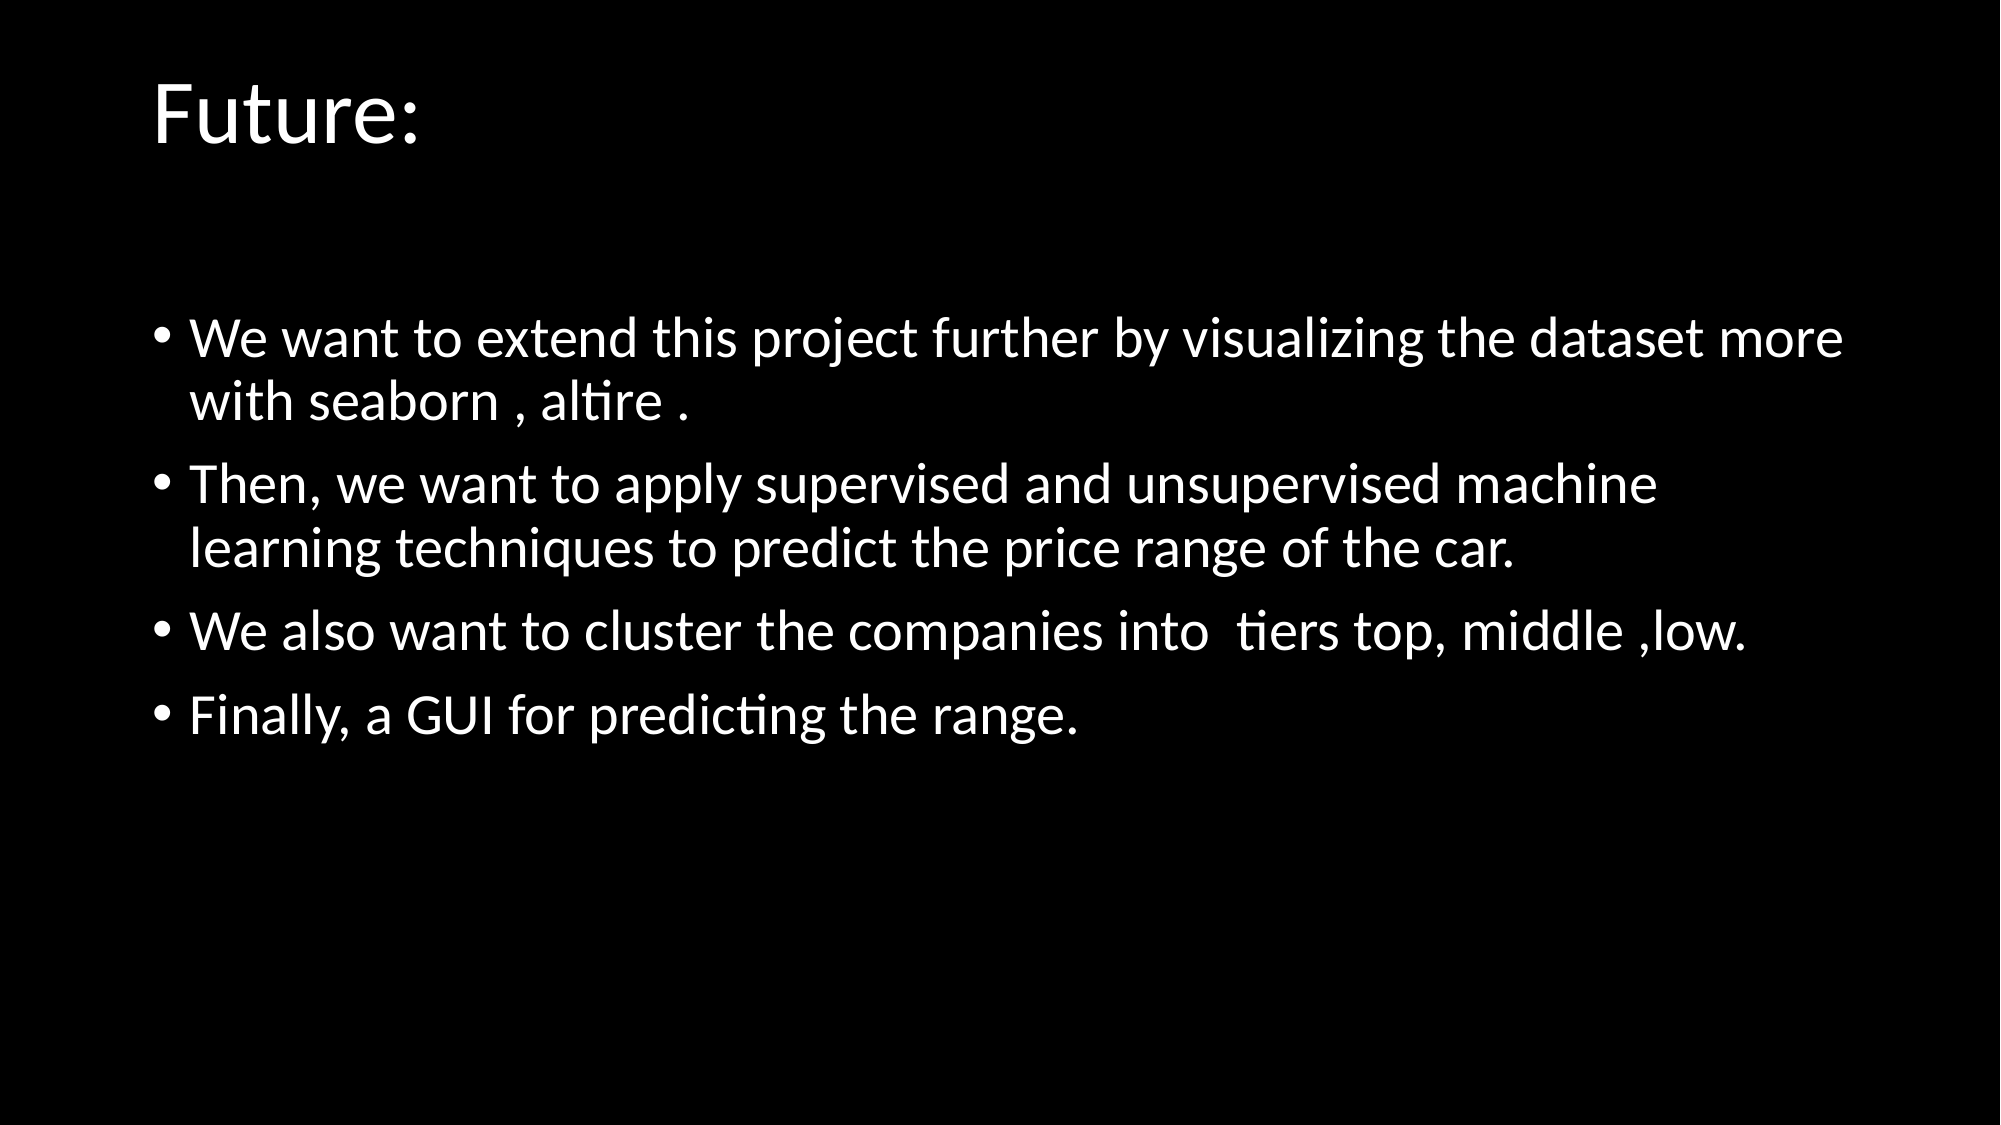

# Future:
We want to extend this project further by visualizing the dataset more with seaborn , altire .
Then, we want to apply supervised and unsupervised machine learning techniques to predict the price range of the car.
We also want to cluster the companies into  tiers top, middle ,low.
Finally, a GUI for predicting the range.